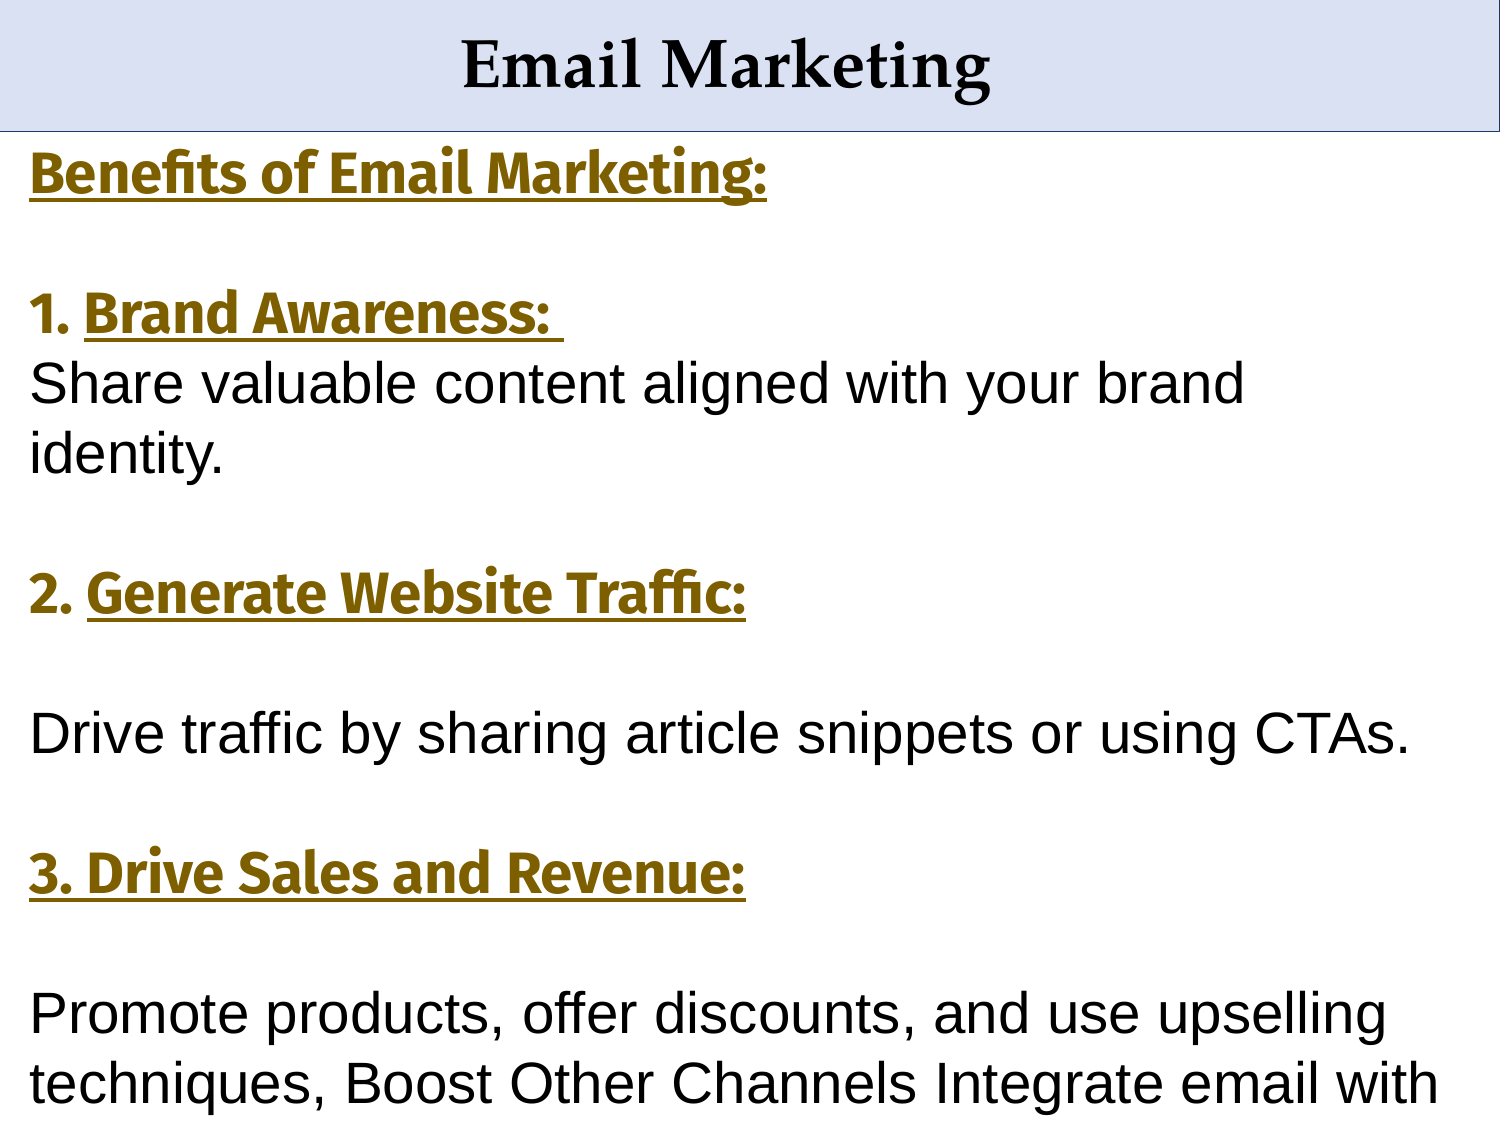

# Email Marketing
Benefits of Email Marketing:

1. Brand Awareness:
Share valuable content aligned with your brand identity.

2. Generate Website Traffic:

Drive traffic by sharing article snippets or using CTAs.

3. Drive Sales and Revenue:

Promote products, offer discounts, and use upselling techniques, Boost Other Channels Integrate email with social media, landing pages, and blogs.